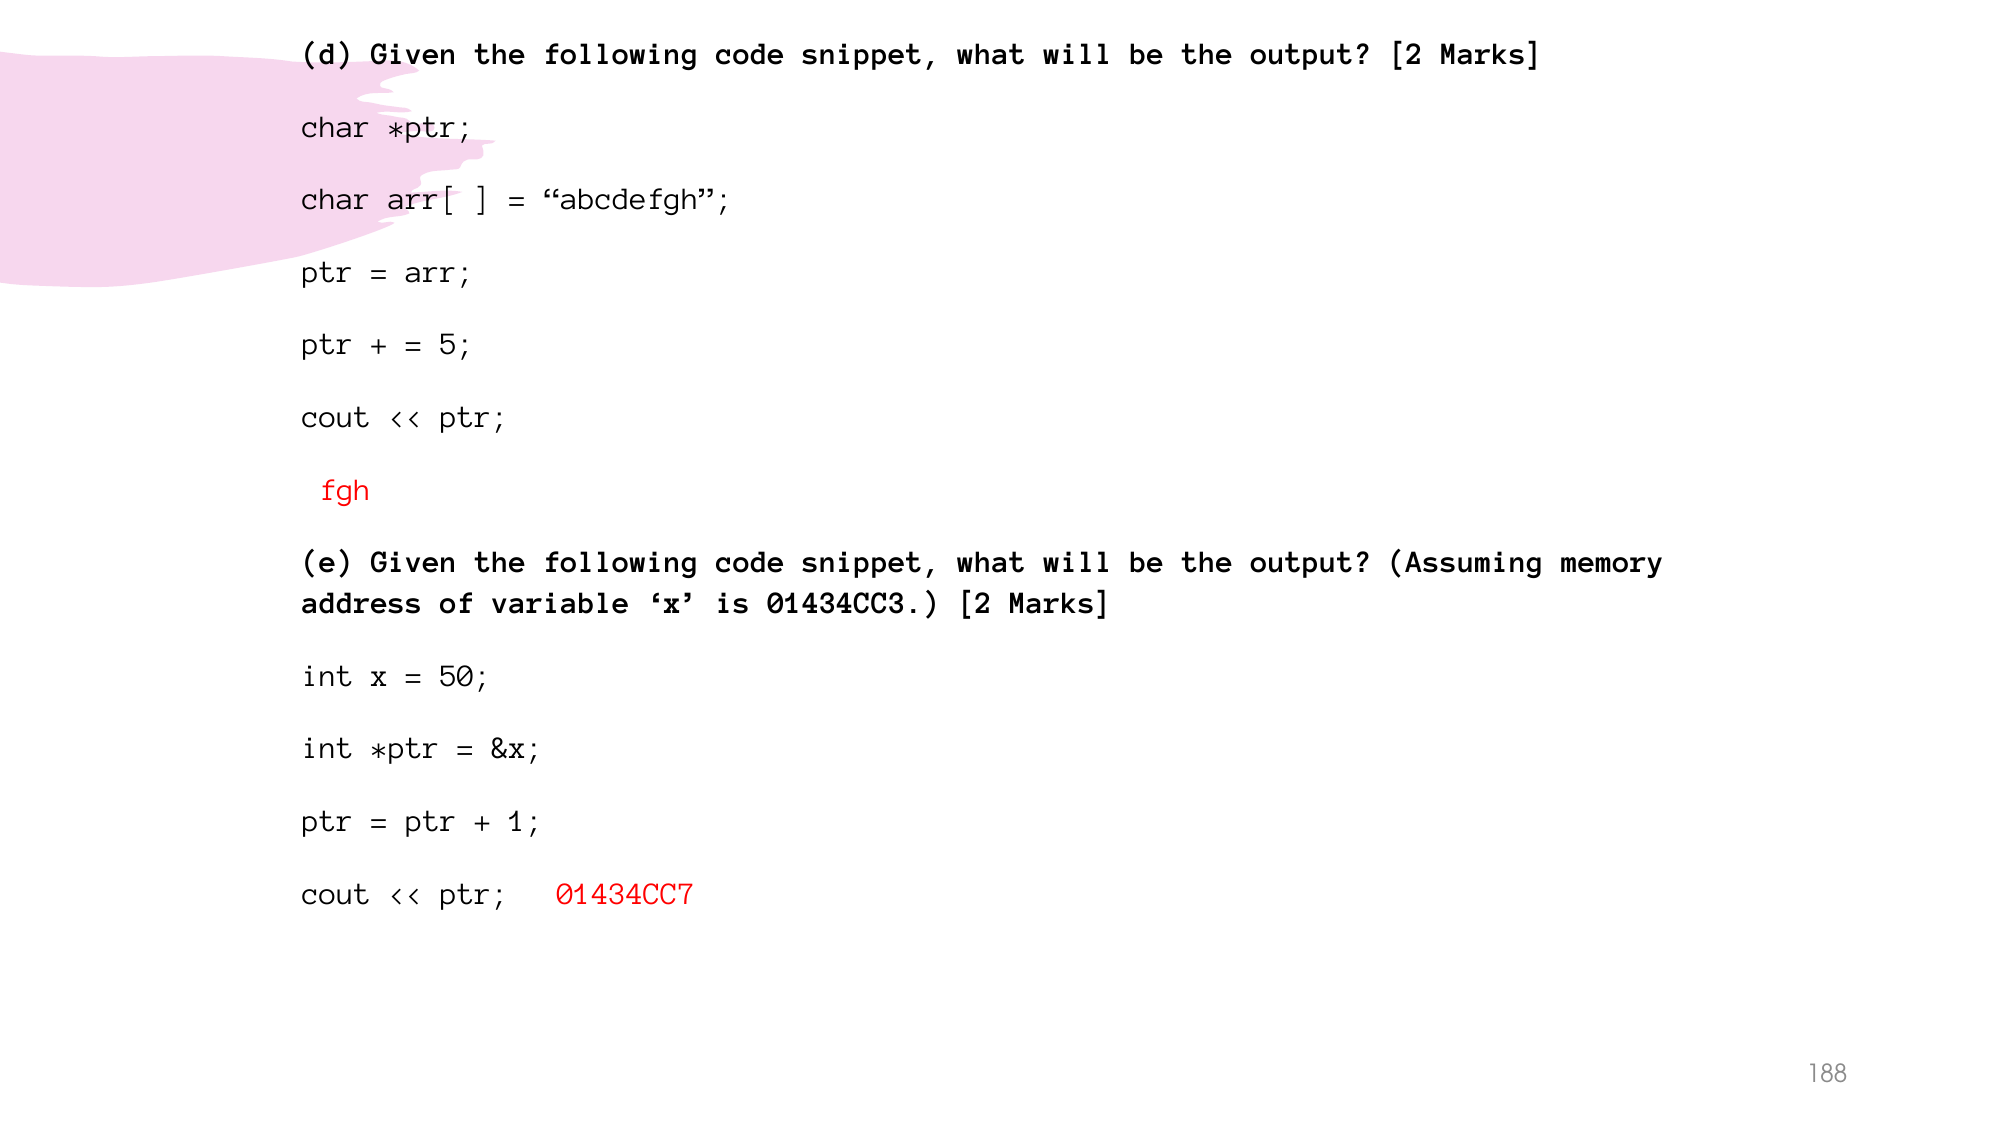

(d) Given the following code snippet, what will be the output? [2 Marks]
char *ptr;
char arr[ ] = “abcdefgh”;
ptr = arr;
ptr + = 5;
cout << ptr;
 fgh
(e) Given the following code snippet, what will be the output? (Assuming memory address of variable ‘x’ is 01434CC3.) [2 Marks]
int x = 50;
int *ptr = &x;
ptr = ptr + 1;
cout << ptr;	01434CC7

188